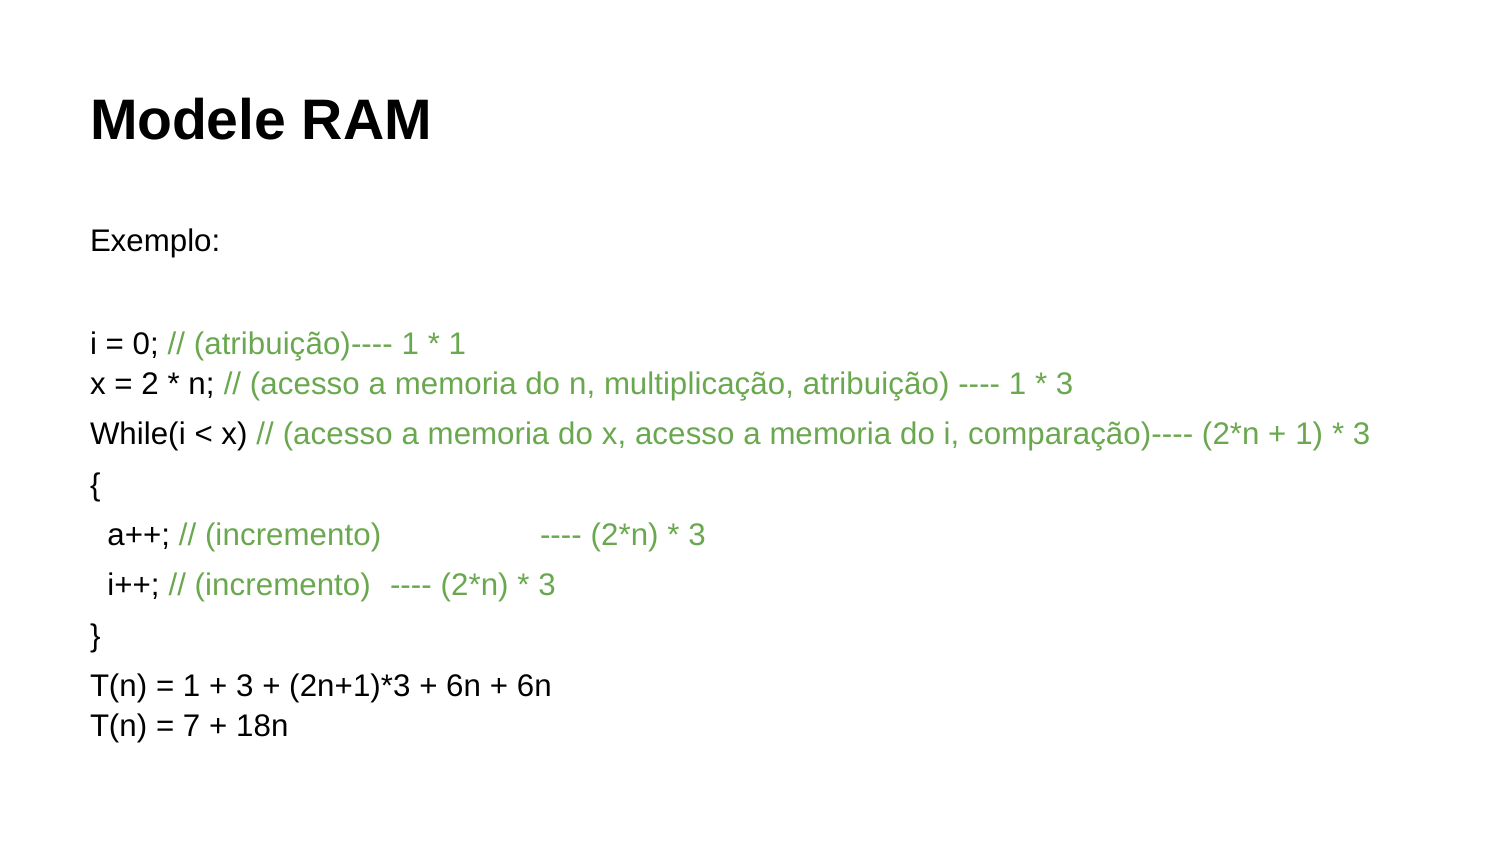

# Modele RAM
Exemplo:

i = 0; // (atribuição)---- 1 * 1
x = 2 * n; // (acesso a memoria do n, multiplicação, atribuição) ---- 1 * 3
While(i < x) // (acesso a memoria do x, acesso a memoria do i, comparação)---- (2*n + 1) * 3
{
  a++; // (incremento) 	---- (2*n) * 3
  i++; // (incremento) 	---- (2*n) * 3
}
T(n) = 1 + 3 + (2n+1)*3 + 6n + 6n
T(n) = 7 + 18n